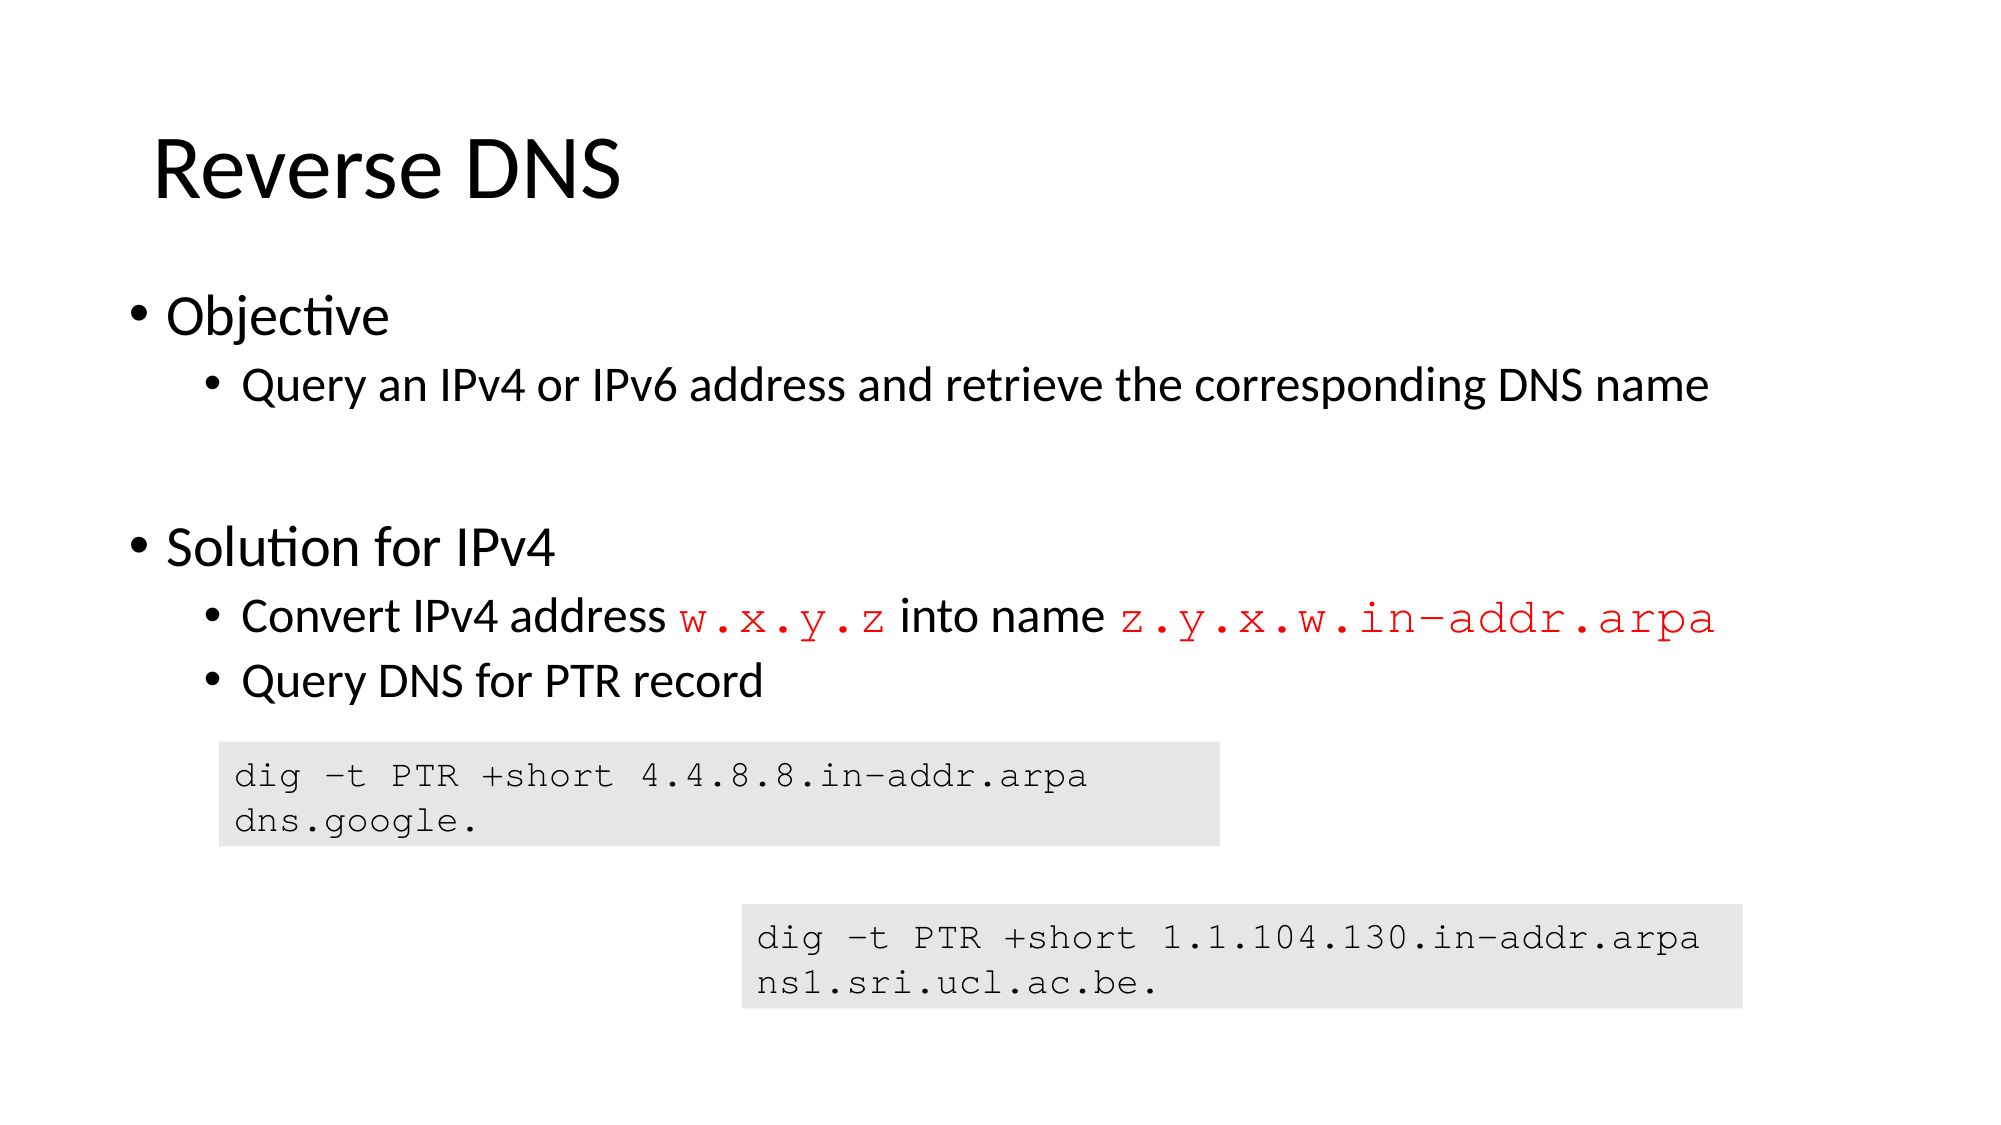

# Reverse DNS
Objective
Query an IPv4 or IPv6 address and retrieve the corresponding DNS name

Solution for IPv4
Convert IPv4 address w.x.y.z into name z.y.x.w.in-addr.arpa
Query DNS for PTR record

dig -t PTR +short 4.4.8.8.in-addr.arpa
dns.google.
dig -t PTR +short 1.1.104.130.in-addr.arpa
ns1.sri.ucl.ac.be.